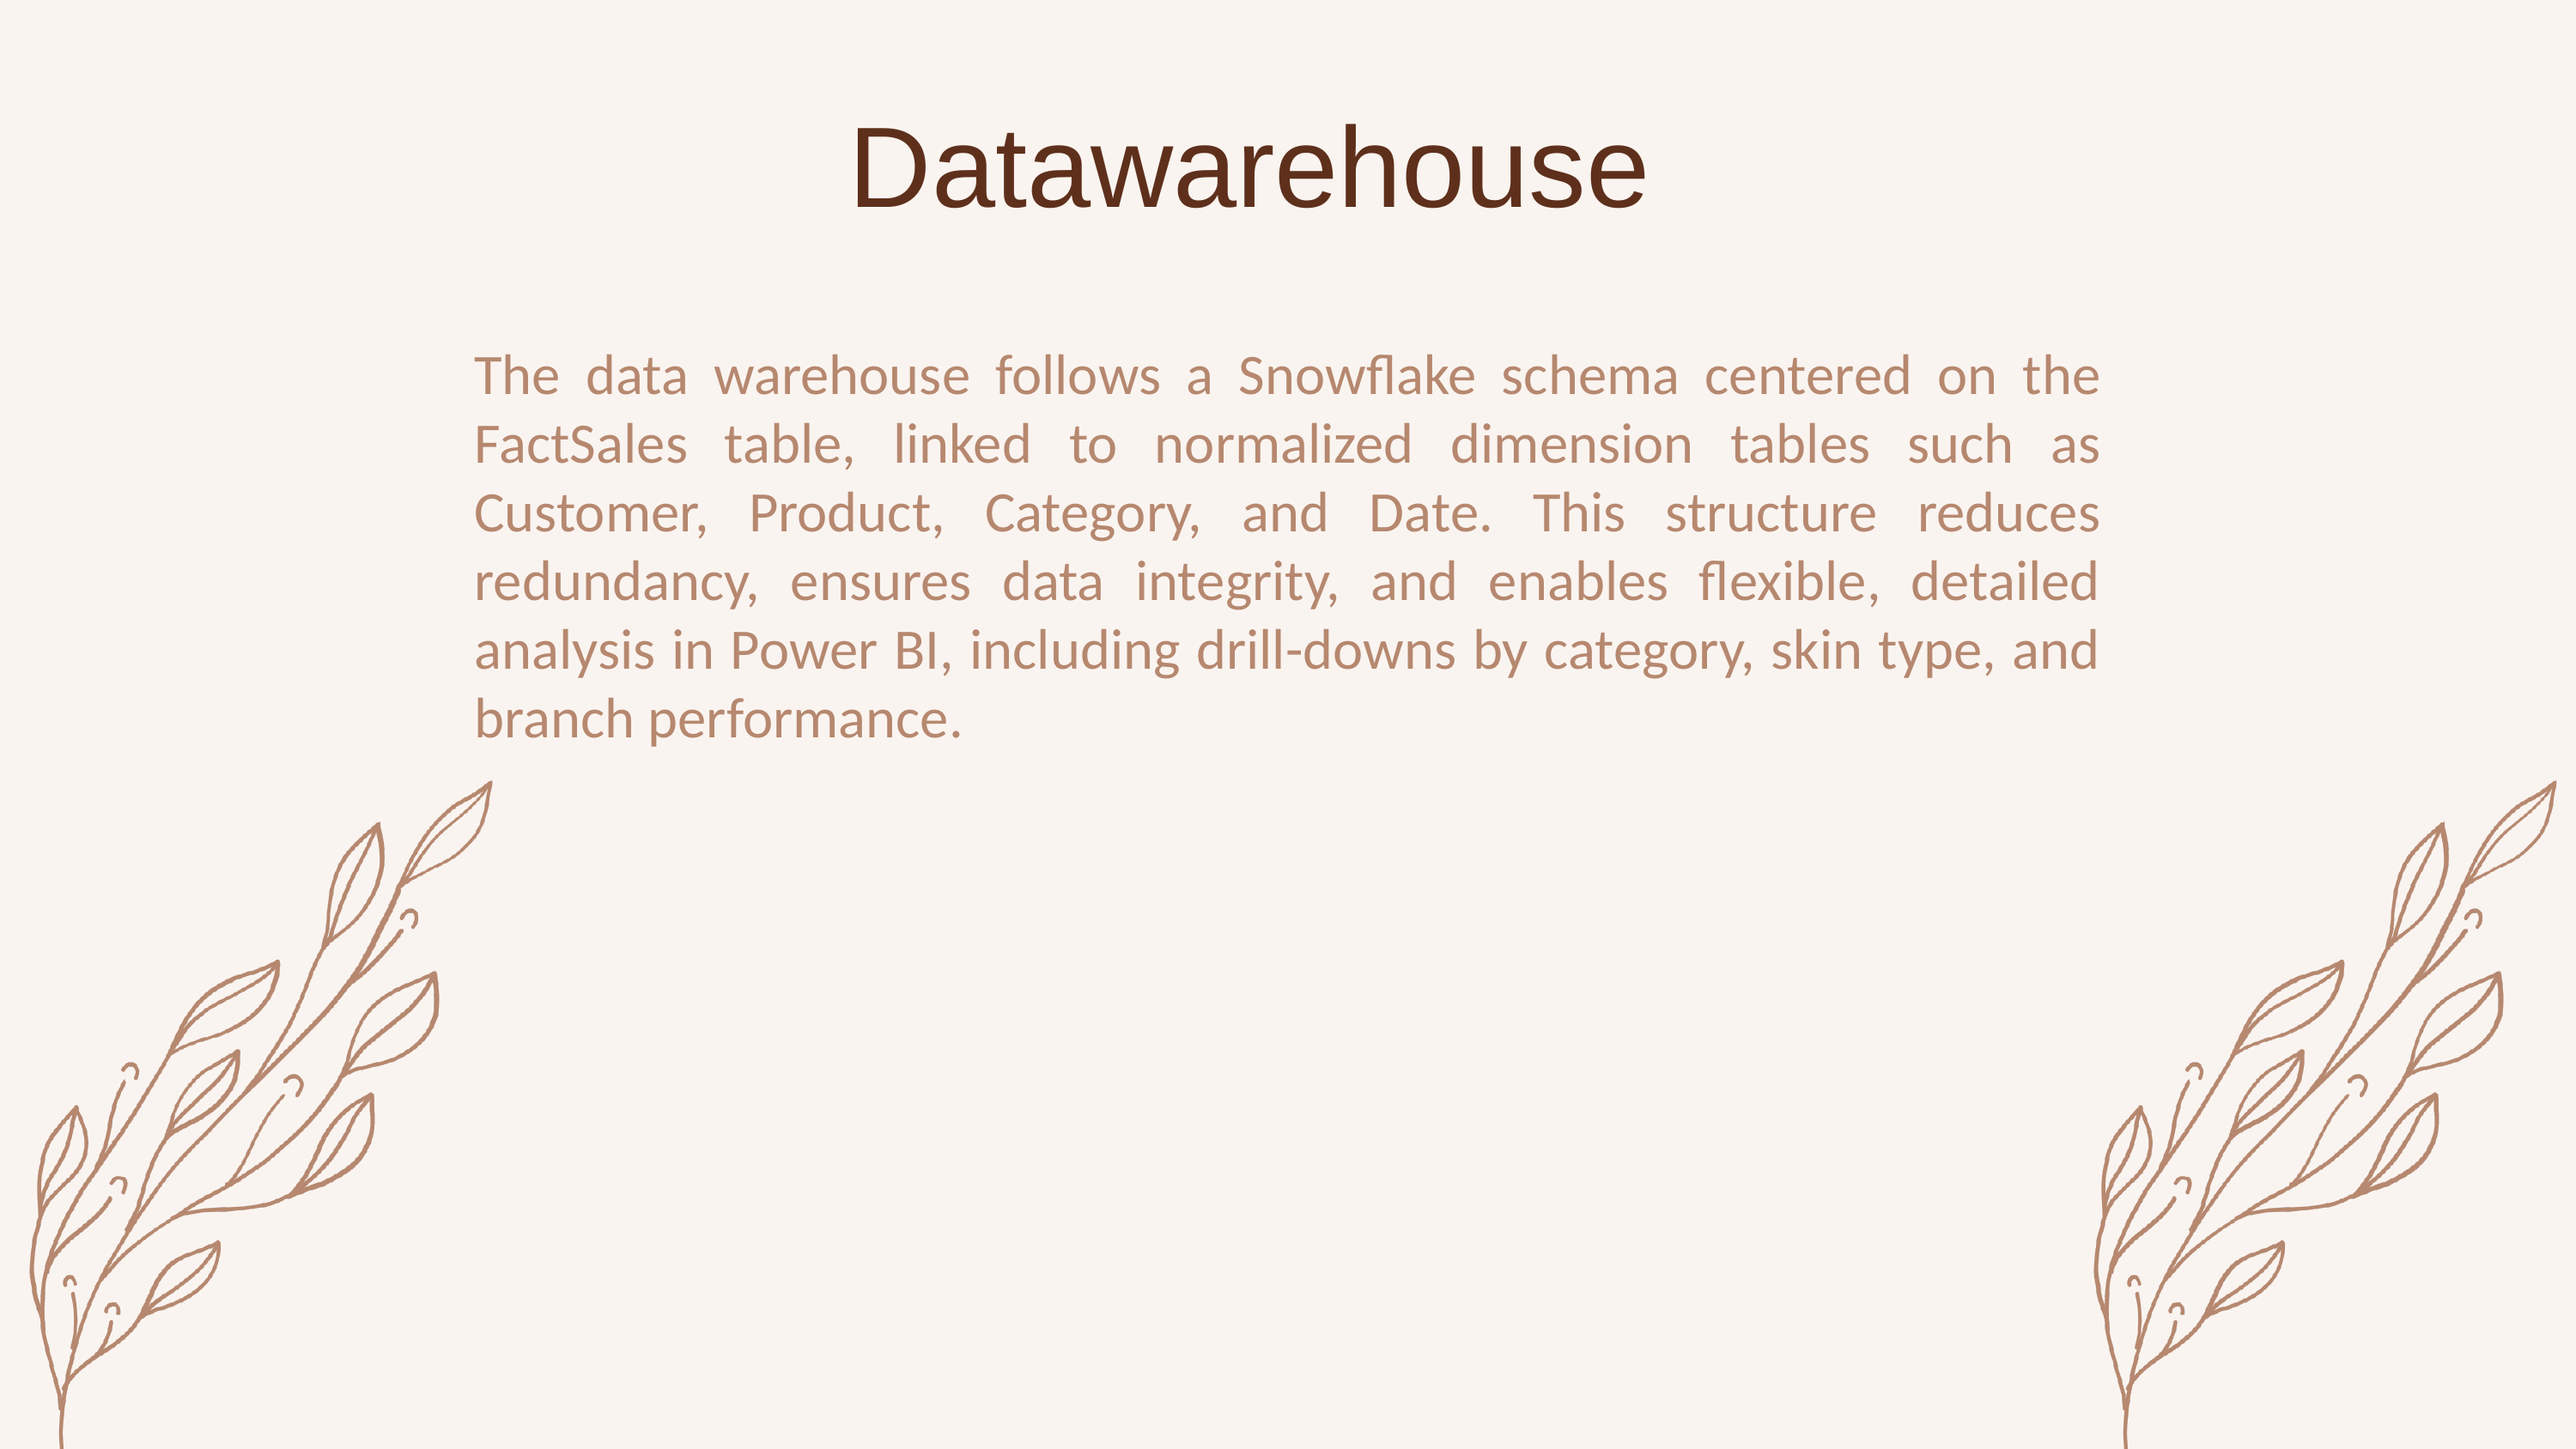

Datawarehouse

The data warehouse follows a Snowflake schema centered on the FactSales table, linked to normalized dimension tables such as Customer, Product, Category, and Date. This structure reduces redundancy, ensures data integrity, and enables flexible, detailed analysis in Power BI, including drill-downs by category, skin type, and branch performance.